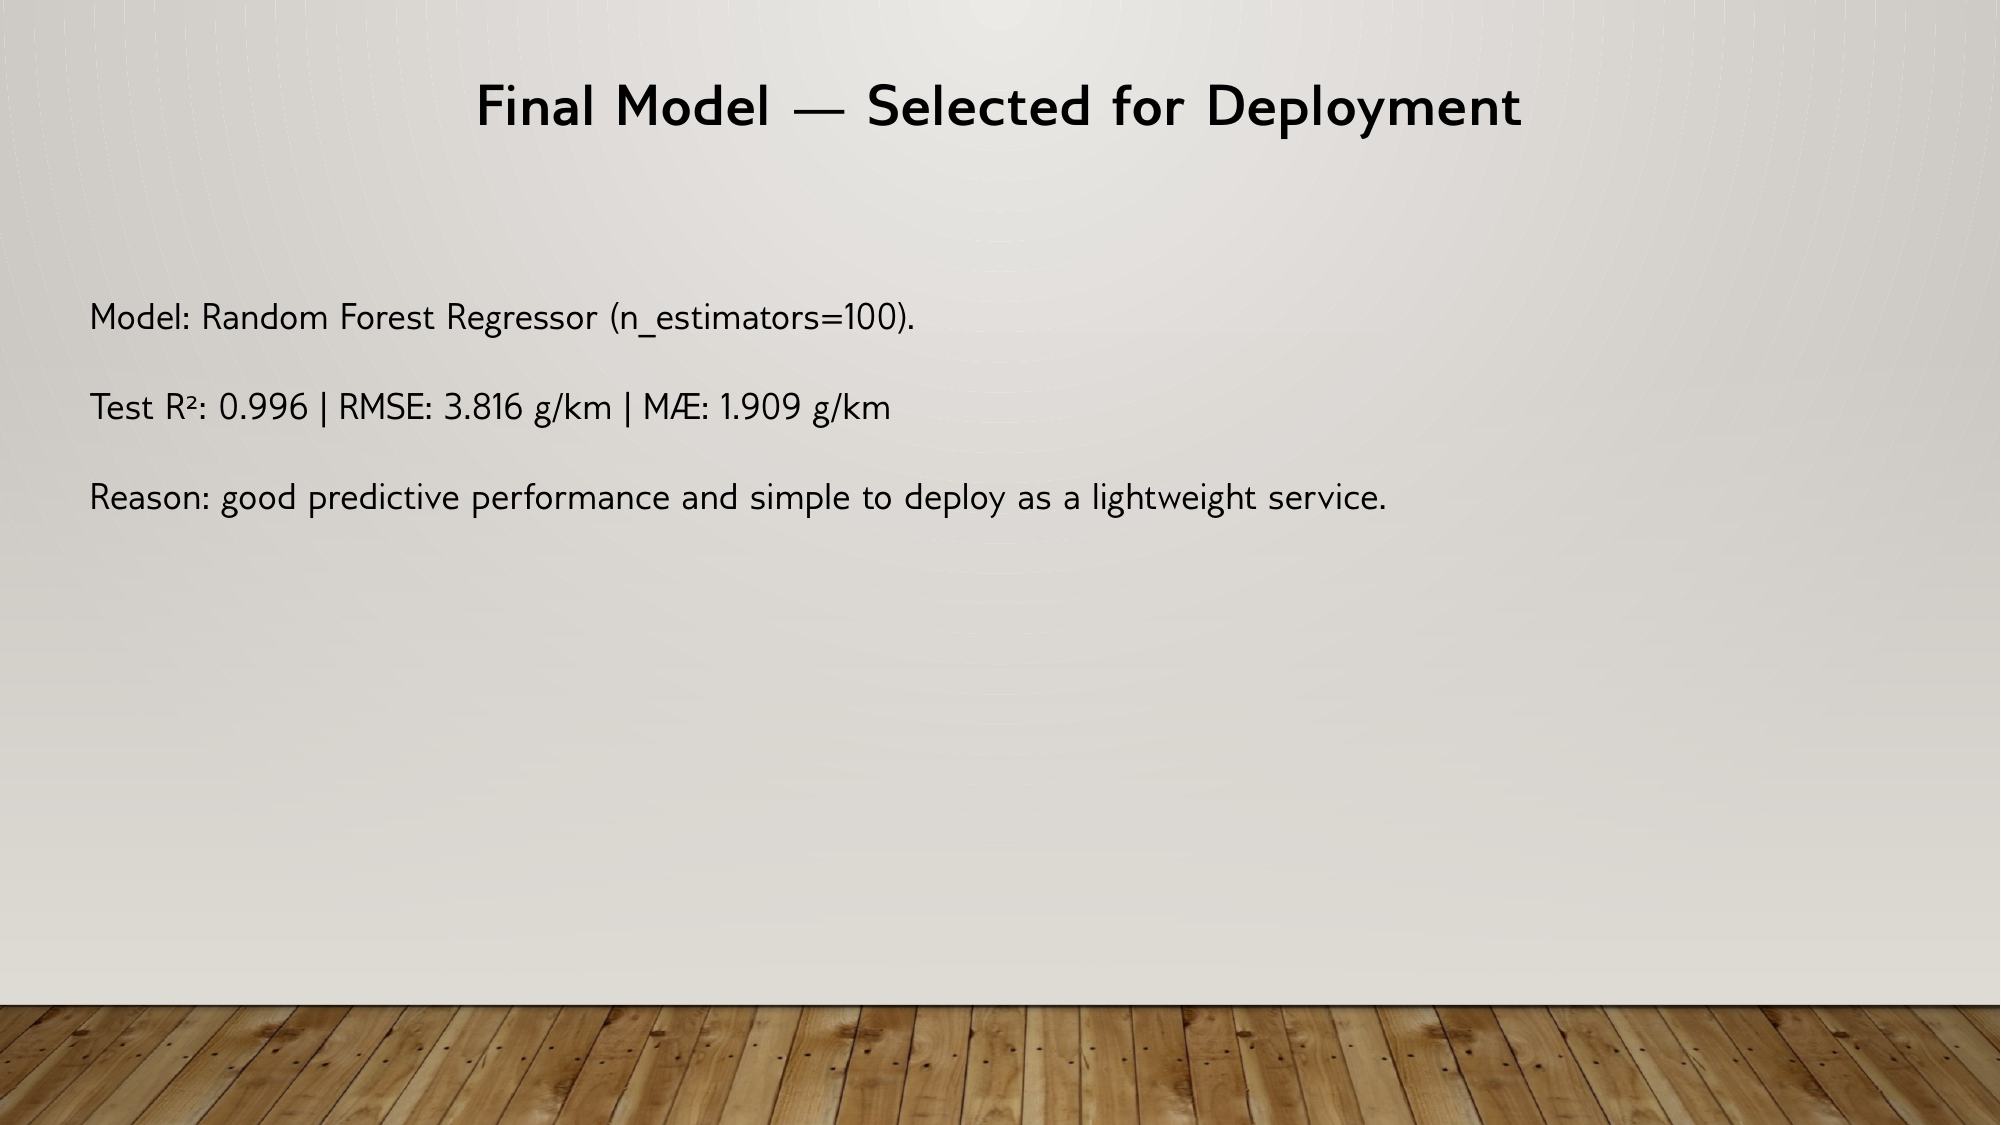

Final Model — Selected for Deployment

Model: Random Forest Regressor (n_estimators=100).

Test R²: 0.996 | RMSE: 3.816 g/km | MAE: 1.909 g/km

Reason: good predictive performance and simple to deploy as a lightweight service.